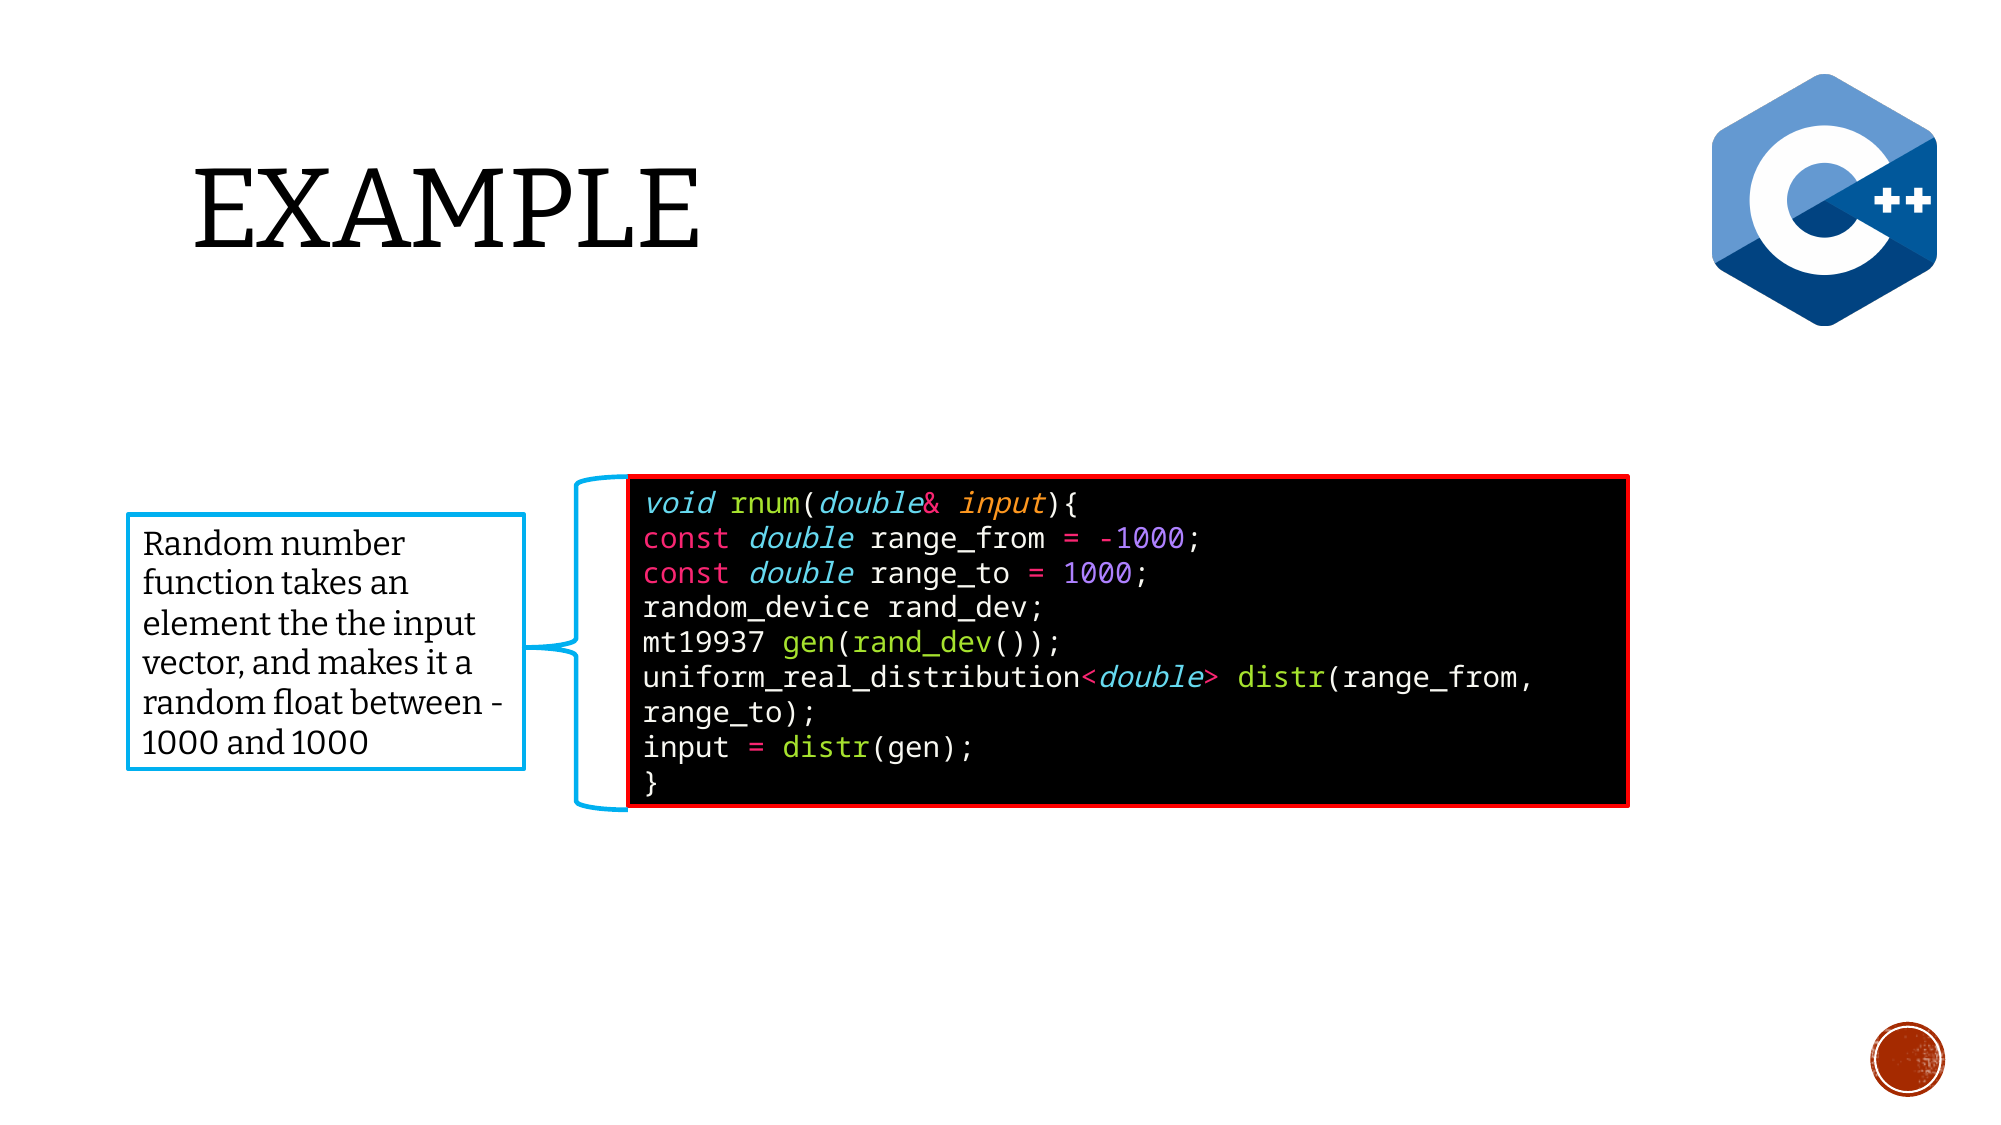

# Example

void rnum(double& input){
const double range_from = -1000;
const double range_to = 1000;
random_device rand_dev;
mt19937 gen(rand_dev());
uniform_real_distribution<double> distr(range_from, range_to);
input = distr(gen);
}
Random number function takes an element the the input vector, and makes it a random float between -1000 and 1000